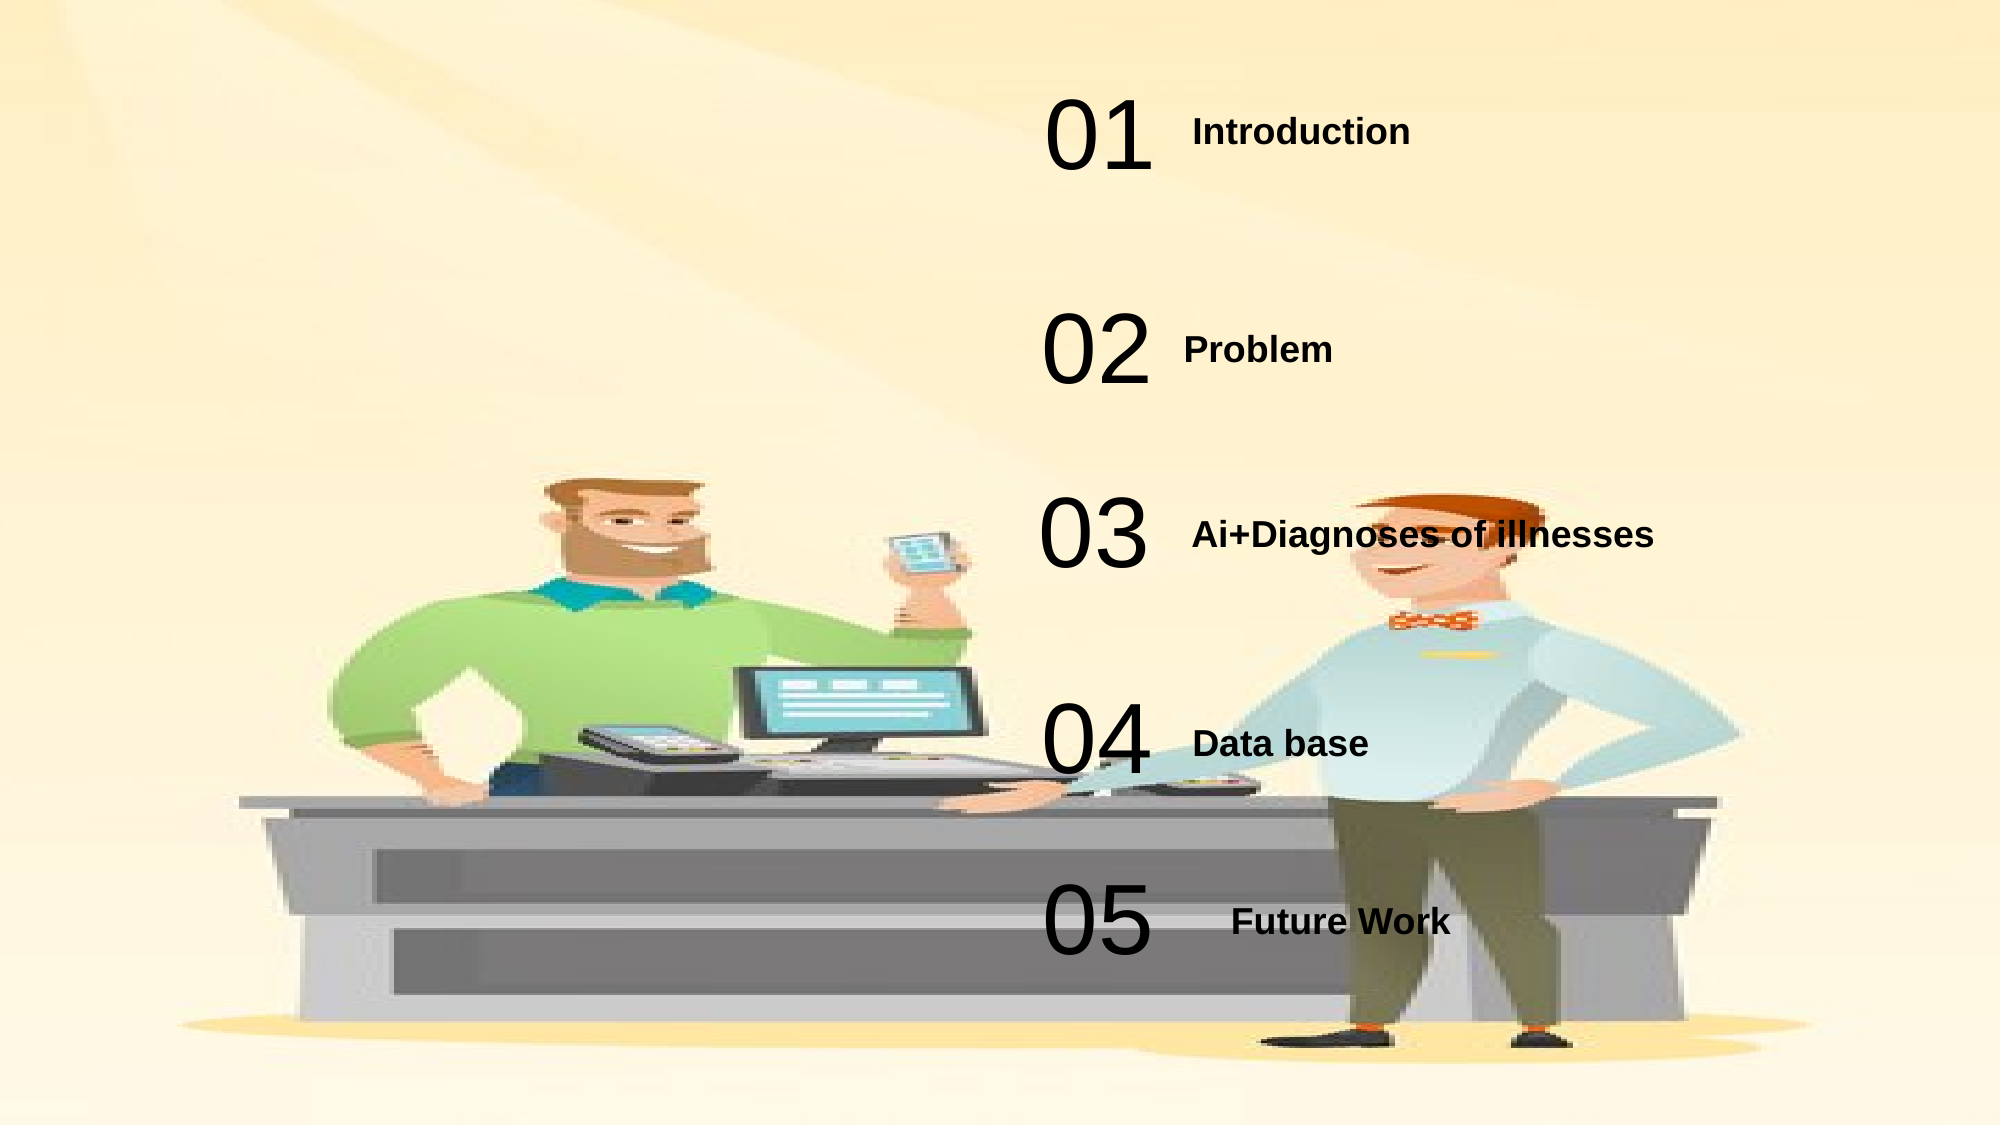

01
Introduction
02
Problem
03

Ai+Diagnoses of illnesses
04
Data base

05
Future Work